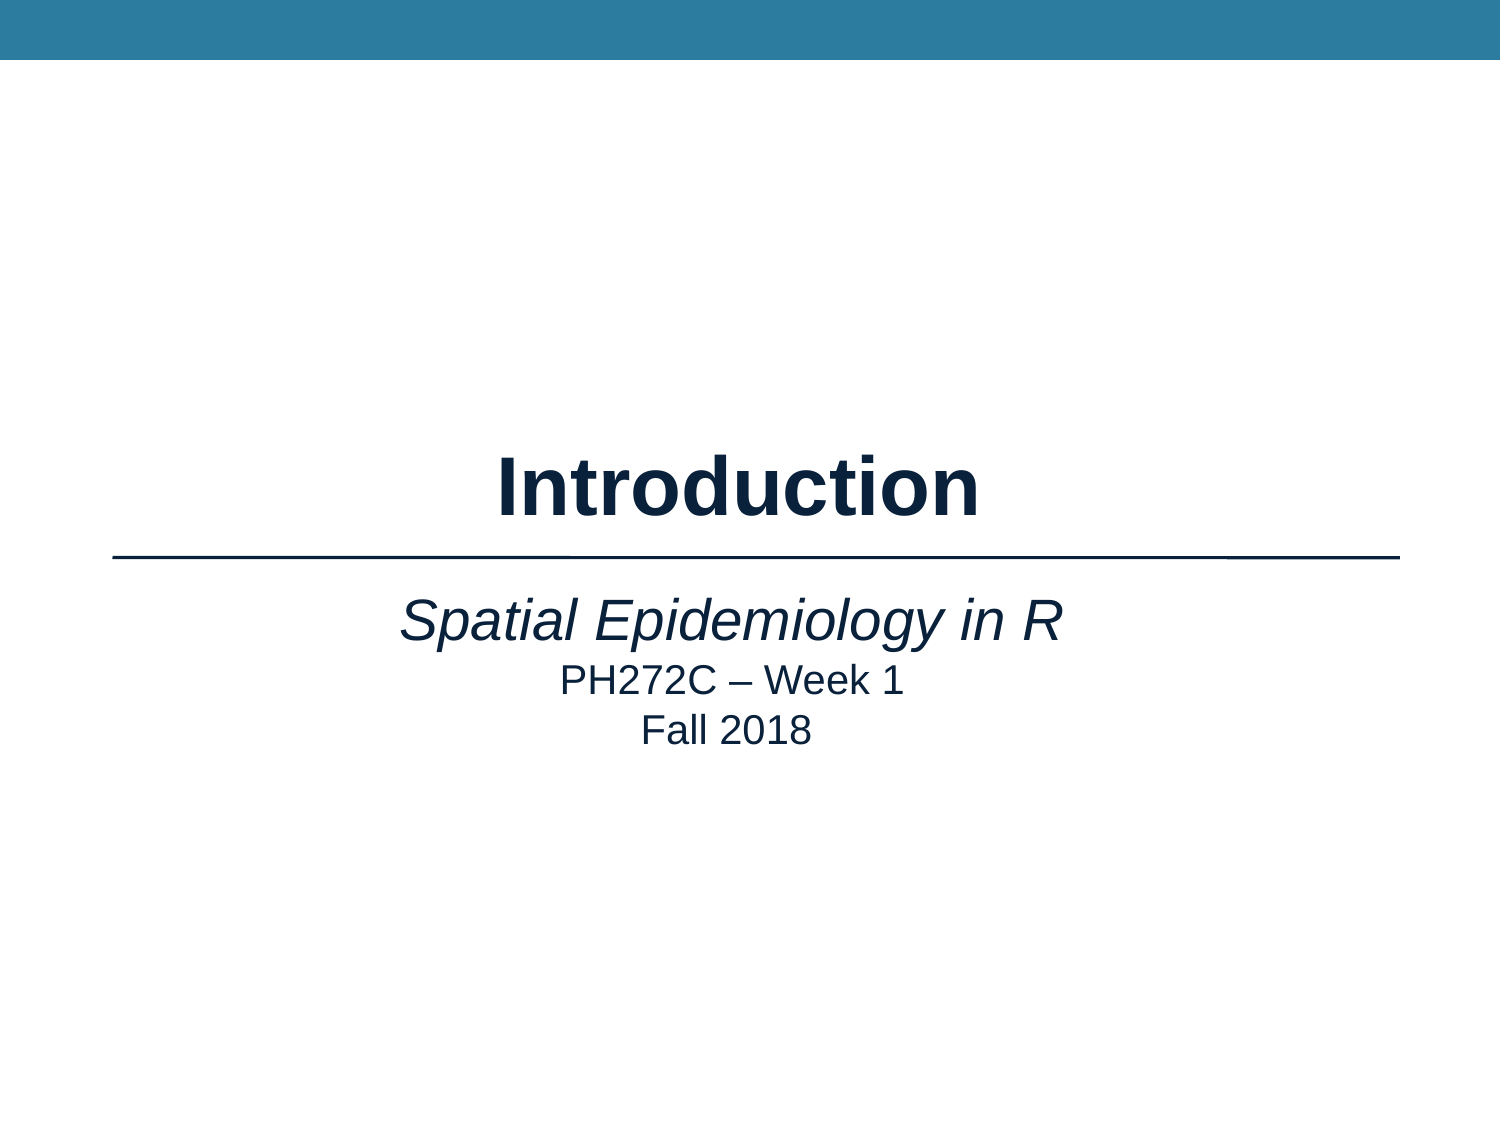

Introduction
Spatial Epidemiology in R
PH272C – Week 1
Fall 2018